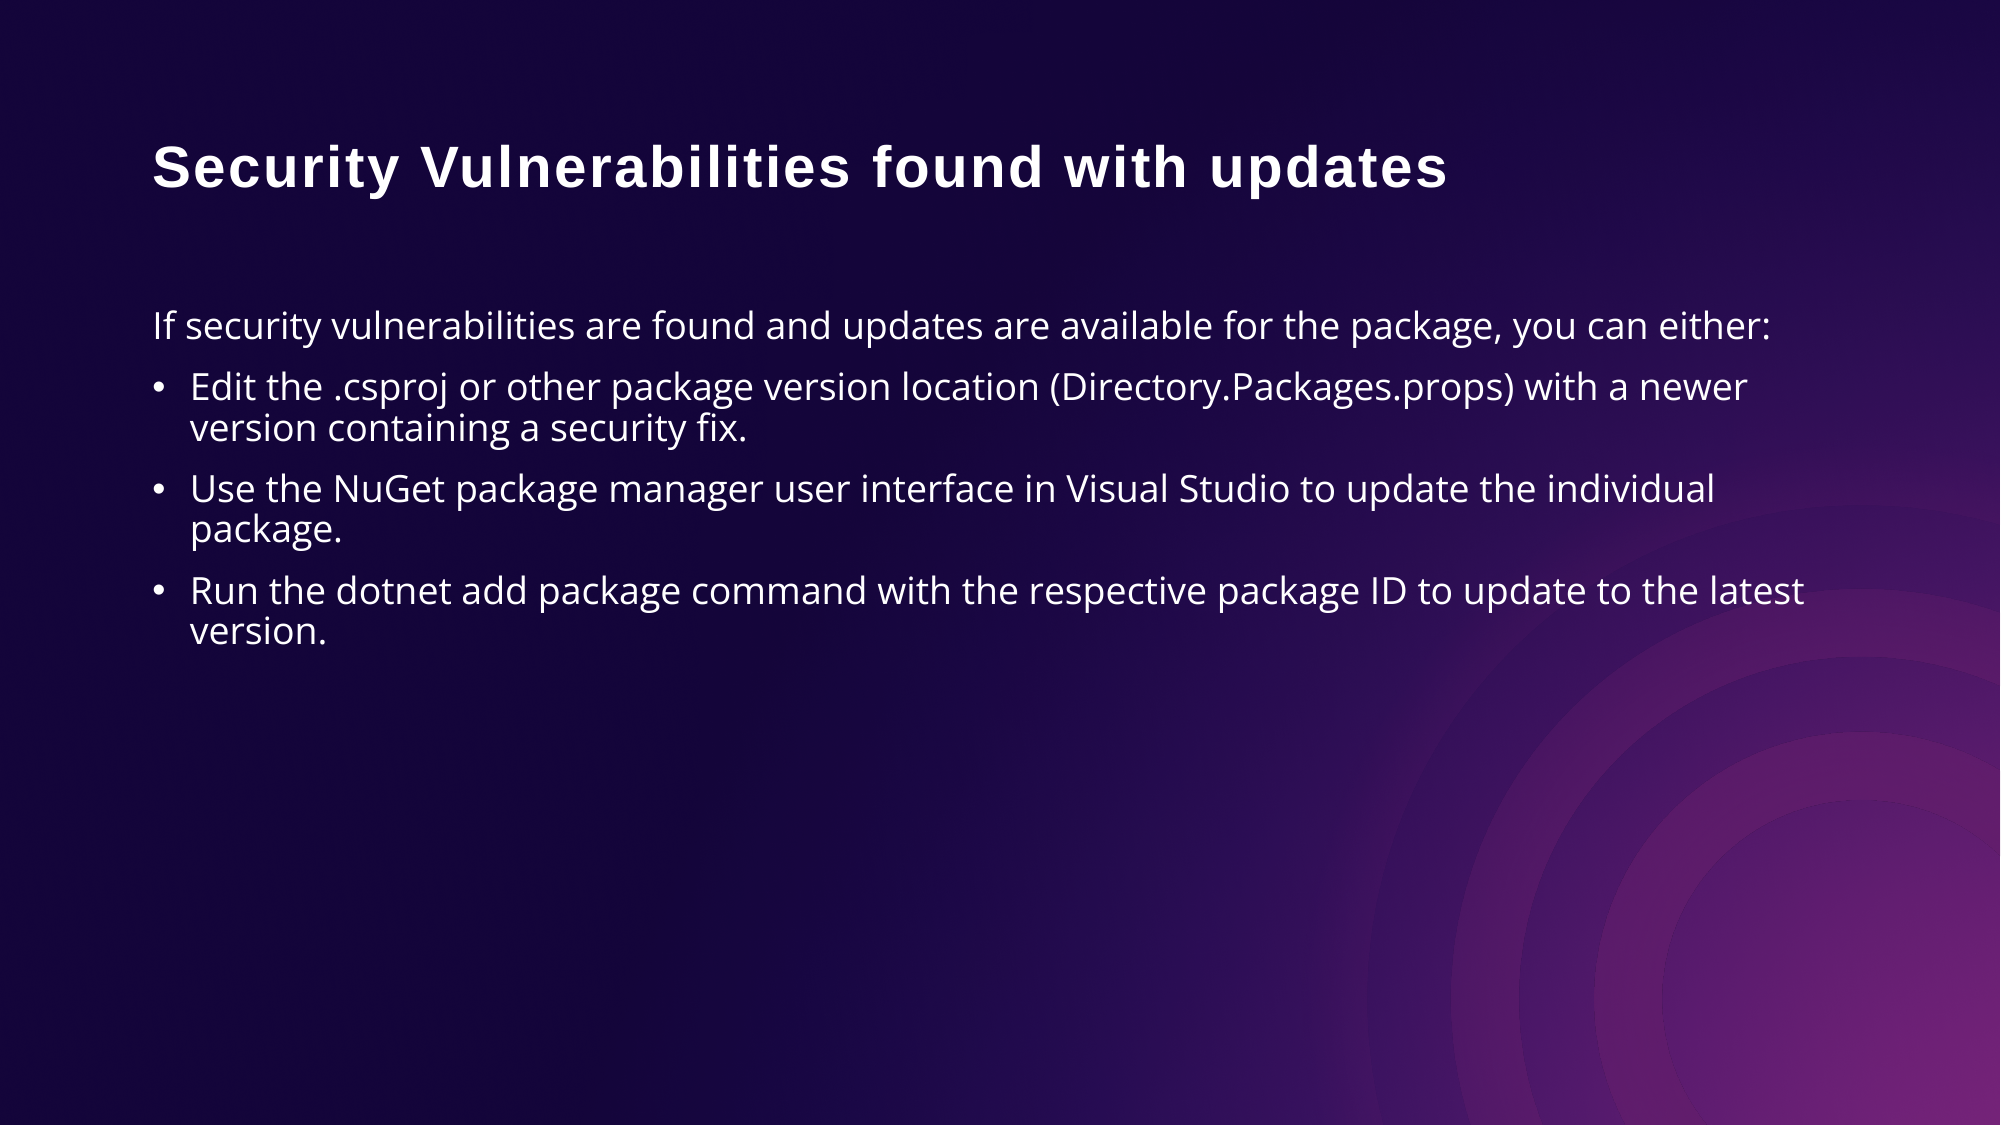

# Security Vulnerabilities found with updates
If security vulnerabilities are found and updates are available for the package, you can either:
Edit the .csproj or other package version location (Directory.Packages.props) with a newer version containing a security fix.
Use the NuGet package manager user interface in Visual Studio to update the individual package.
Run the dotnet add package command with the respective package ID to update to the latest version.